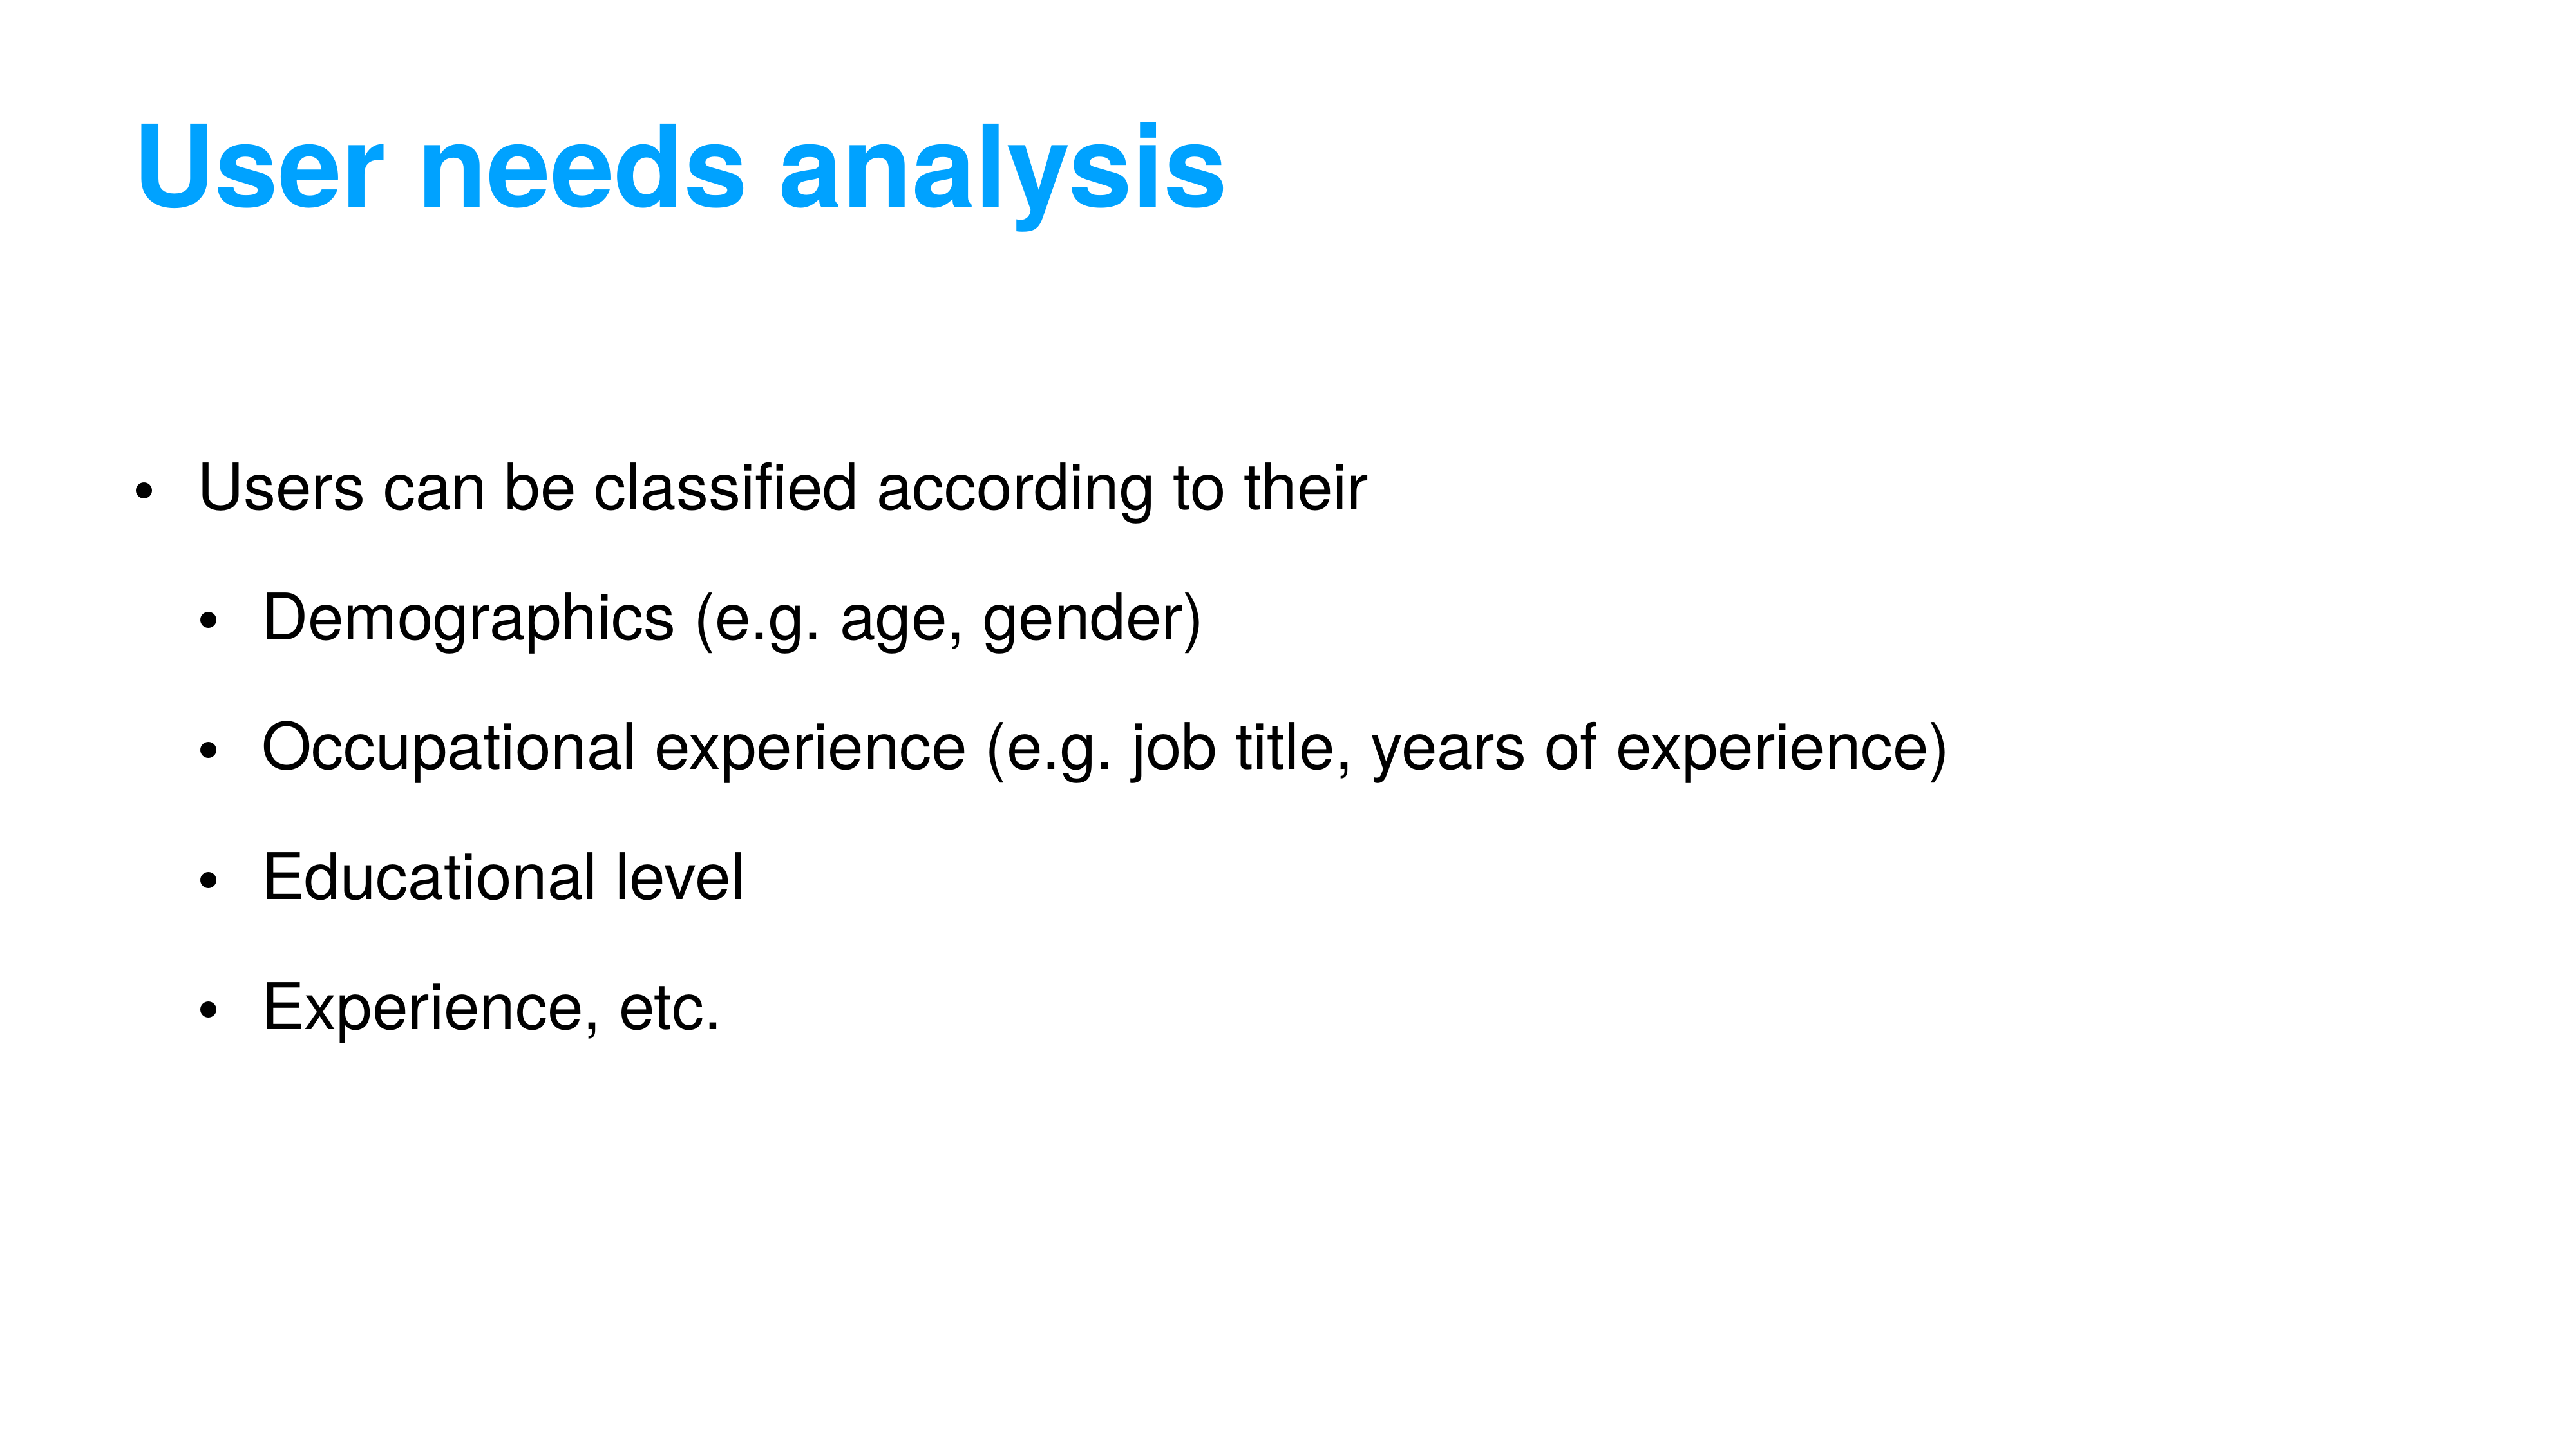

# User needs analysis

Users can be classified according to their
Demographics (e.g. age, gender)
Occupational experience (e.g. job title, years of experience)
Educational level
Experience, etc.